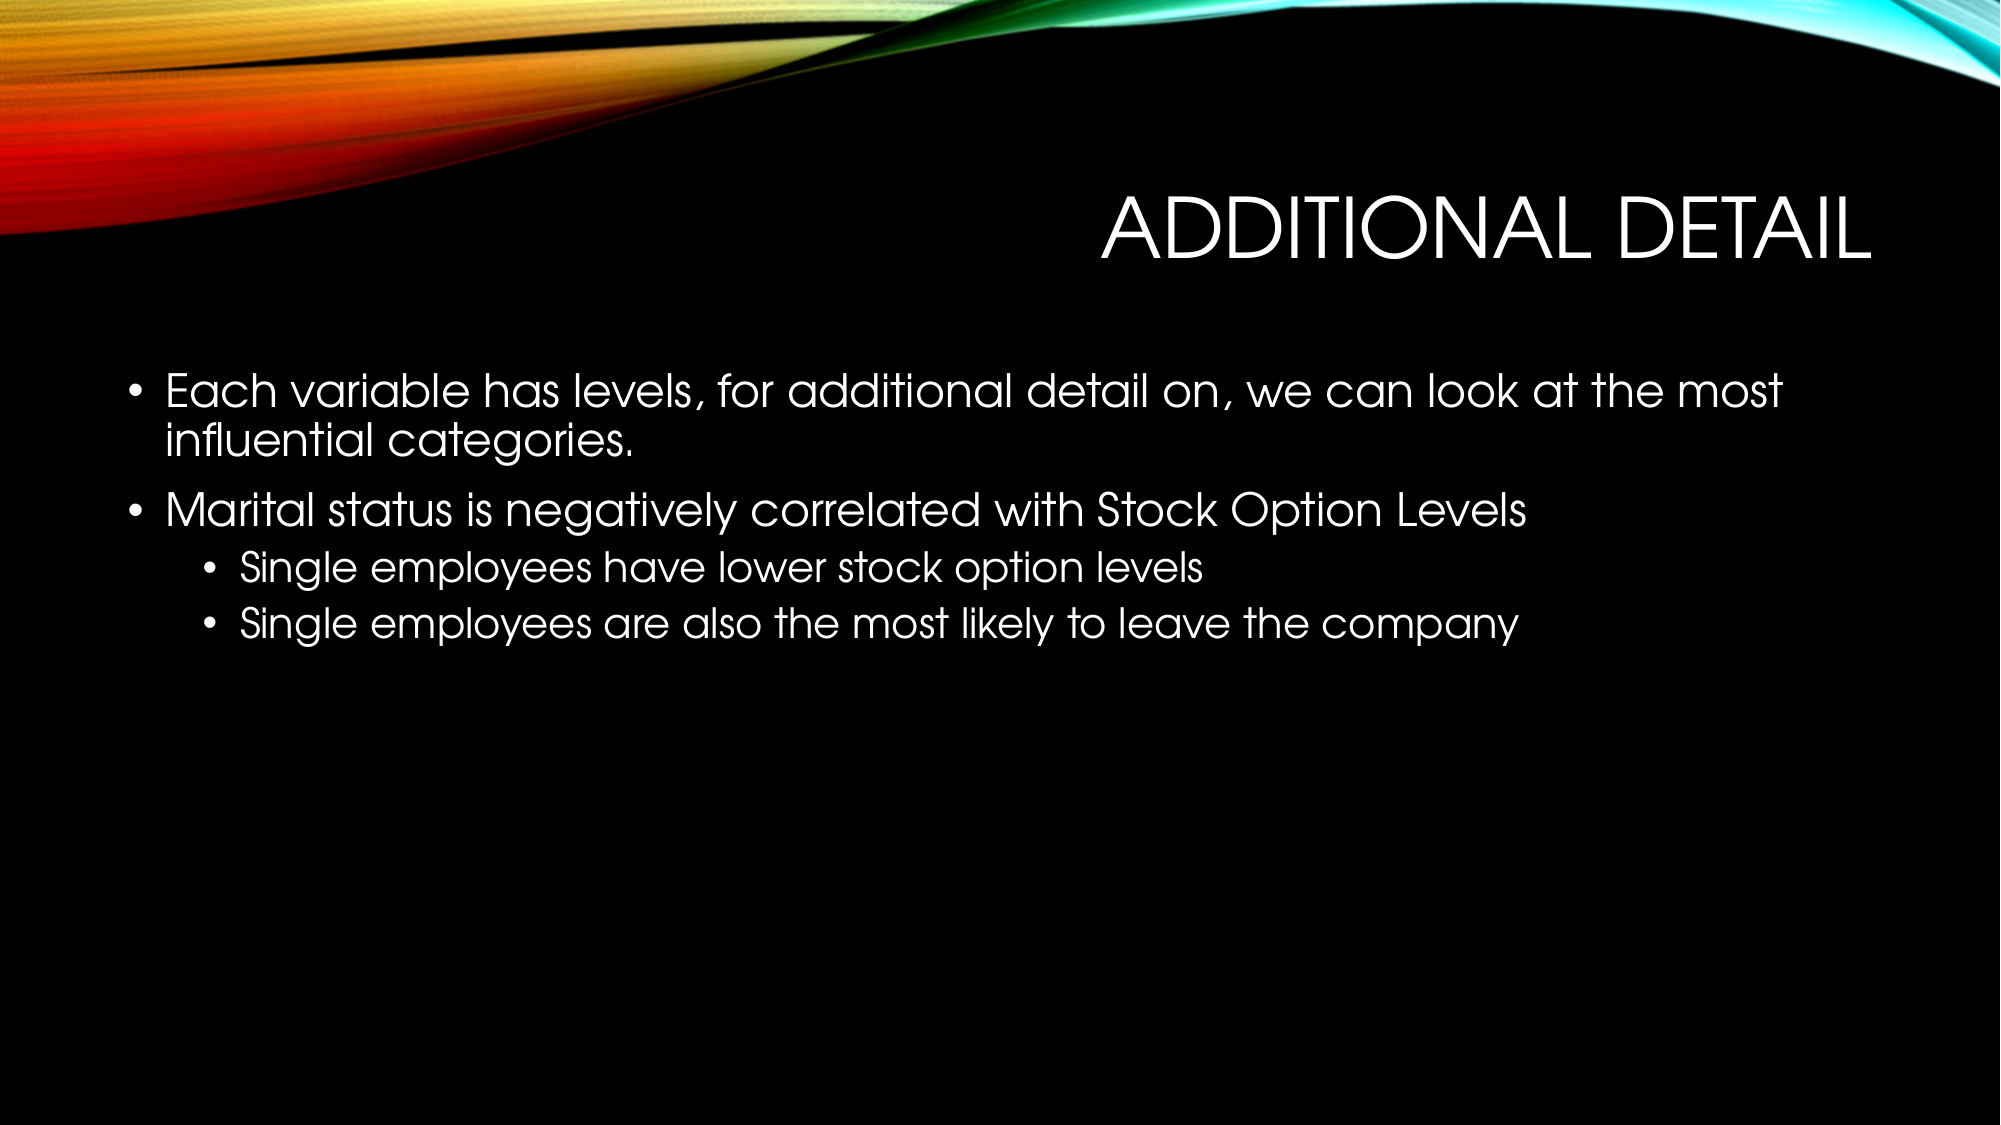

# Additional detail
Each variable has levels, for additional detail on, we can look at the most influential categories.
Marital status is negatively correlated with Stock Option Levels
Single employees have lower stock option levels
Single employees are also the most likely to leave the company